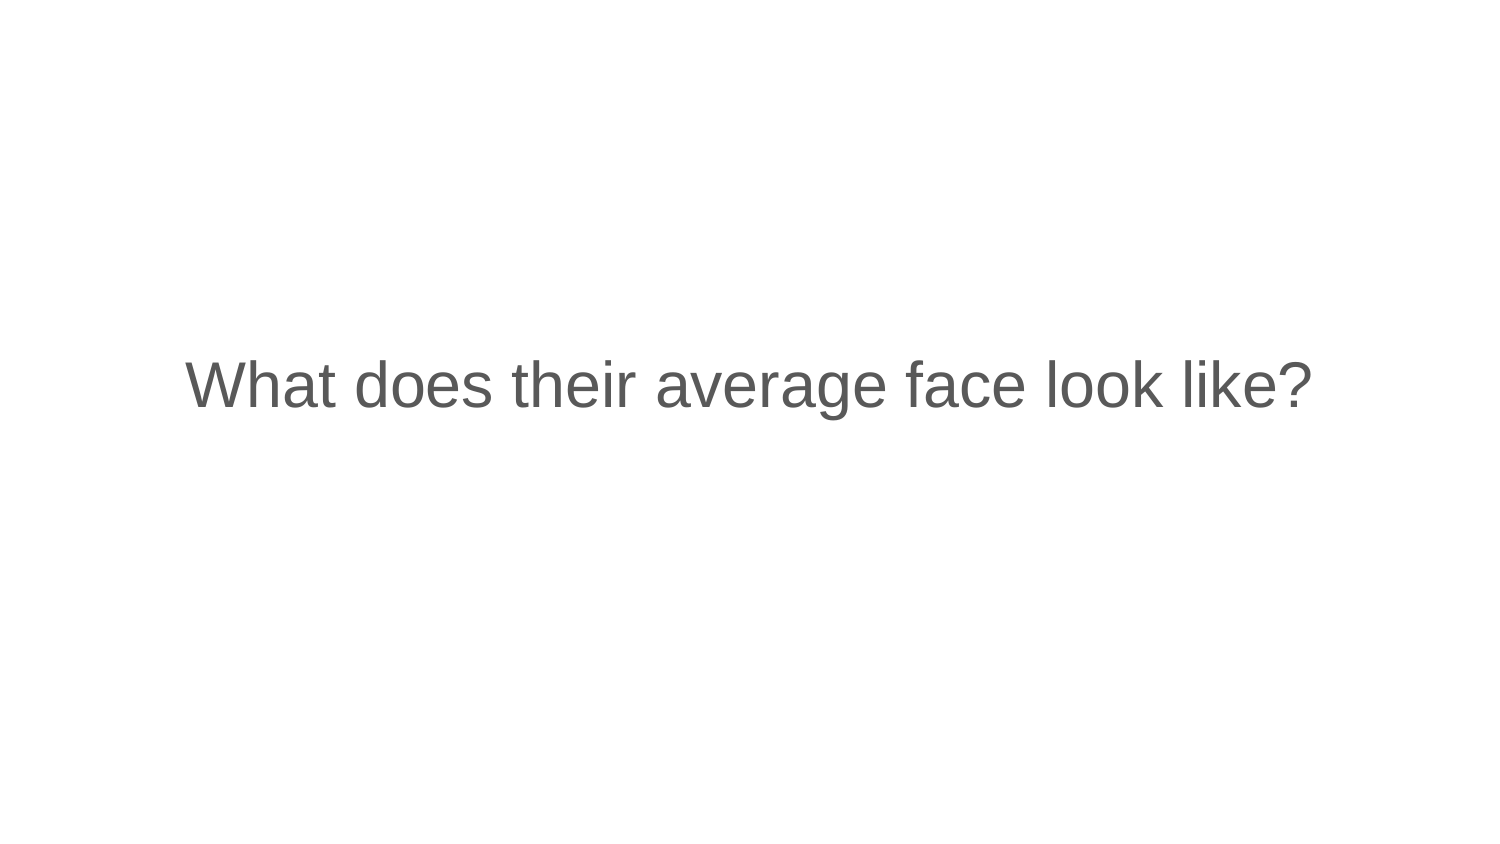

What does their average face look like?